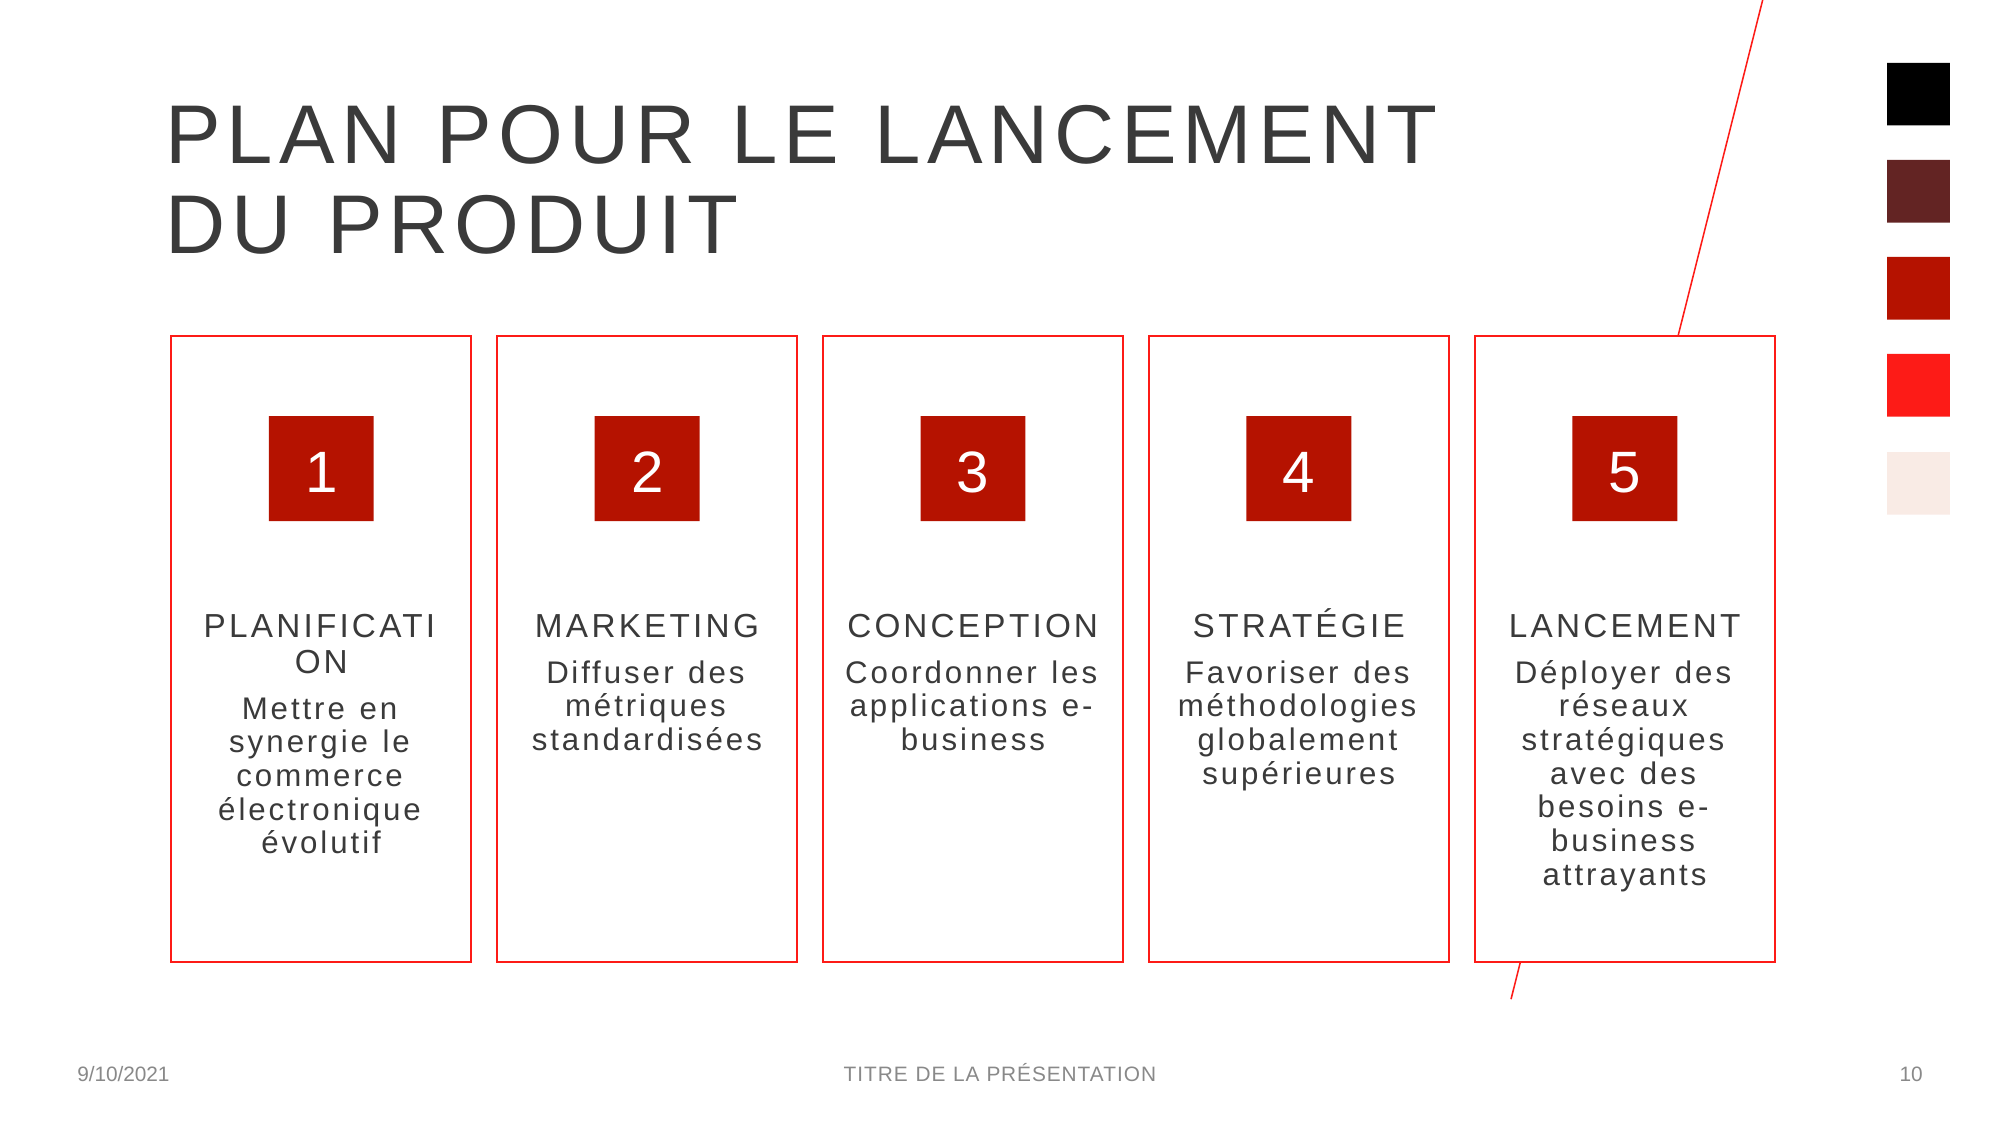

# PLAN POUR LE LANCEMENT DU PRODUIT
PLANIFICATION
Mettre en synergie le commerce électronique évolutif
MARKETING
Diffuser des métriques standardisées
CONCEPTION
Coordonner les applications e-business
STRATÉGIE
Favoriser des méthodologies globalement supérieures
LANCEMENT
Déployer des réseaux stratégiques avec des besoins e-business attrayants
1
2
3
4
5
9/10/2021
TITRE DE LA PRÉSENTATION
10